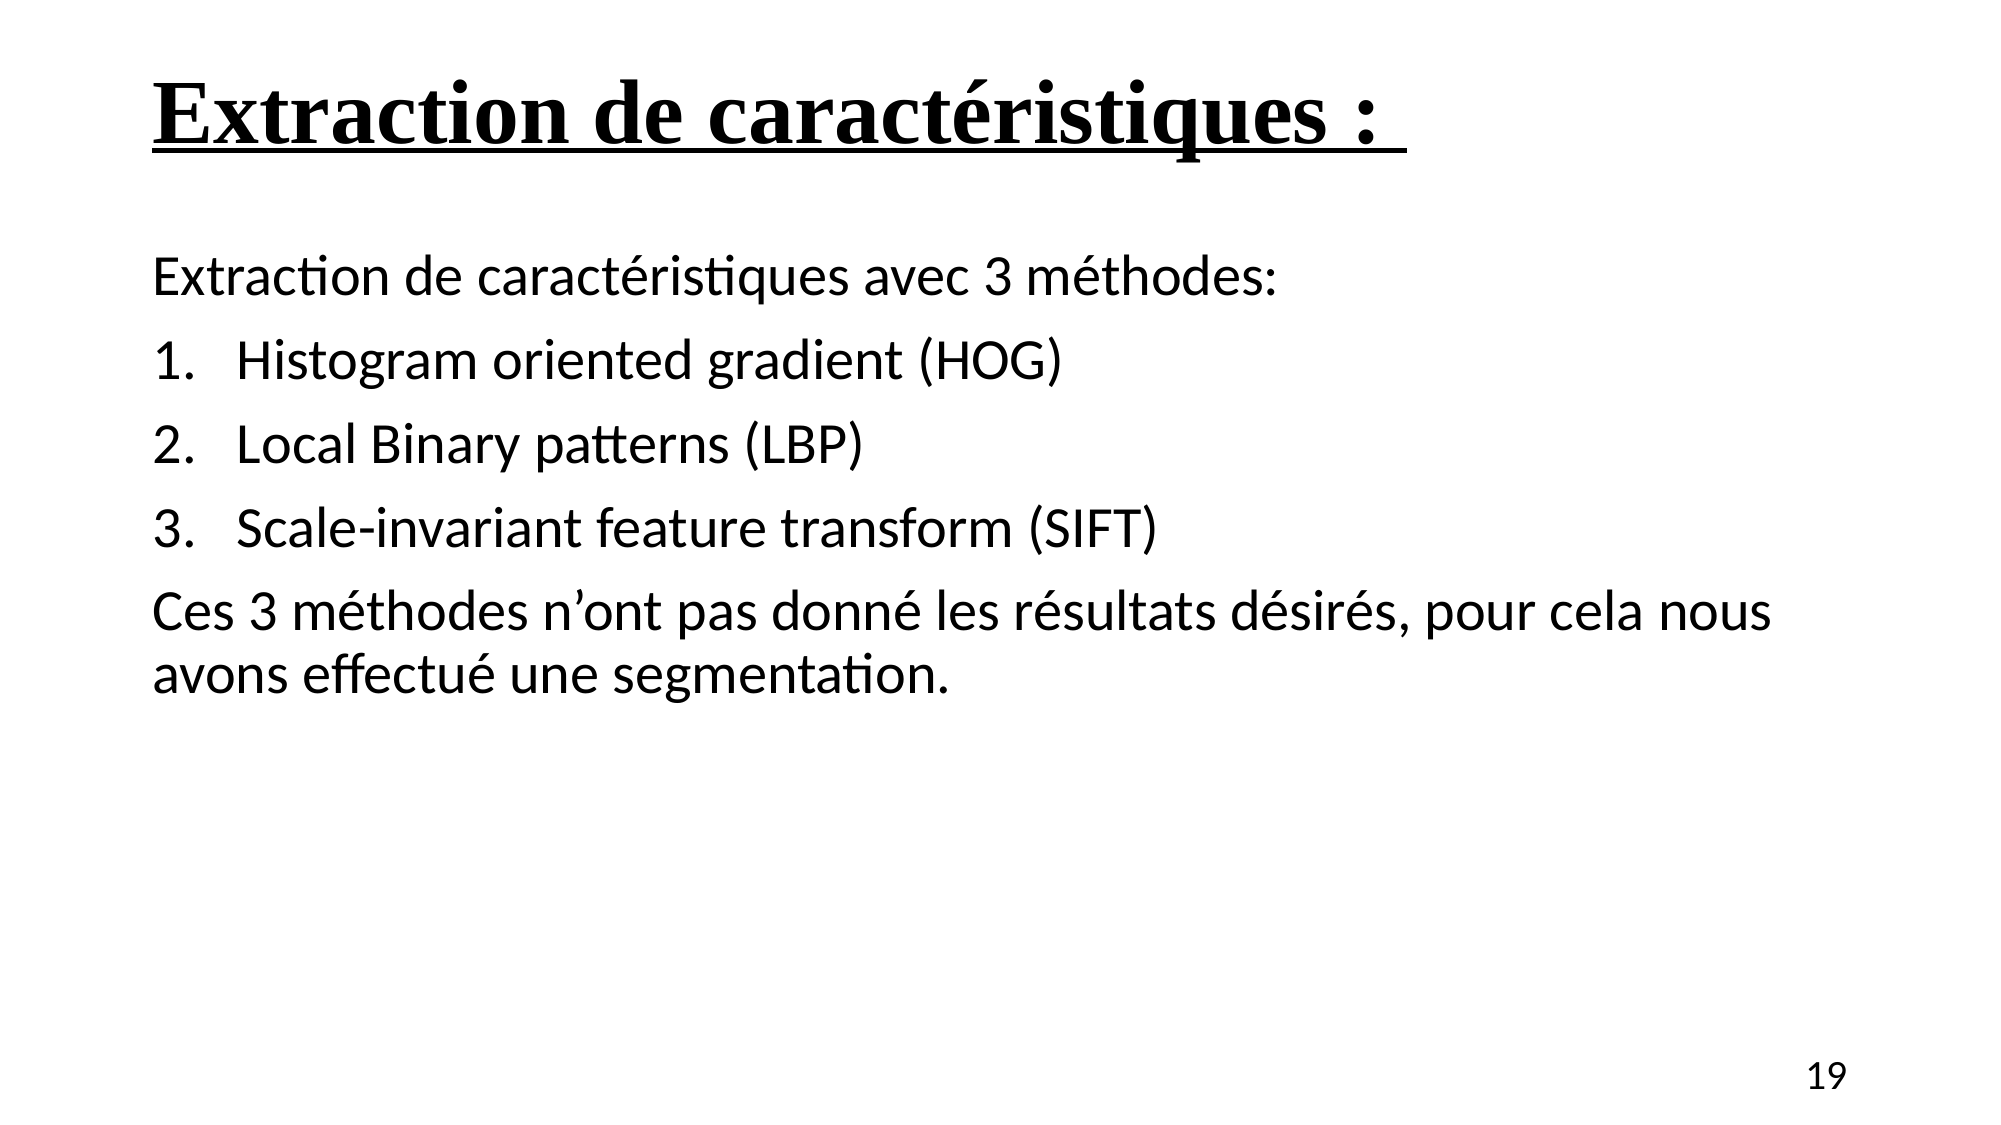

# Extraction de caractéristiques :
Extraction de caractéristiques avec 3 méthodes:
Histogram oriented gradient (HOG)
Local Binary patterns (LBP)
Scale-invariant feature transform (SIFT)
Ces 3 méthodes n’ont pas donné les résultats désirés, pour cela nous avons effectué une segmentation.
19